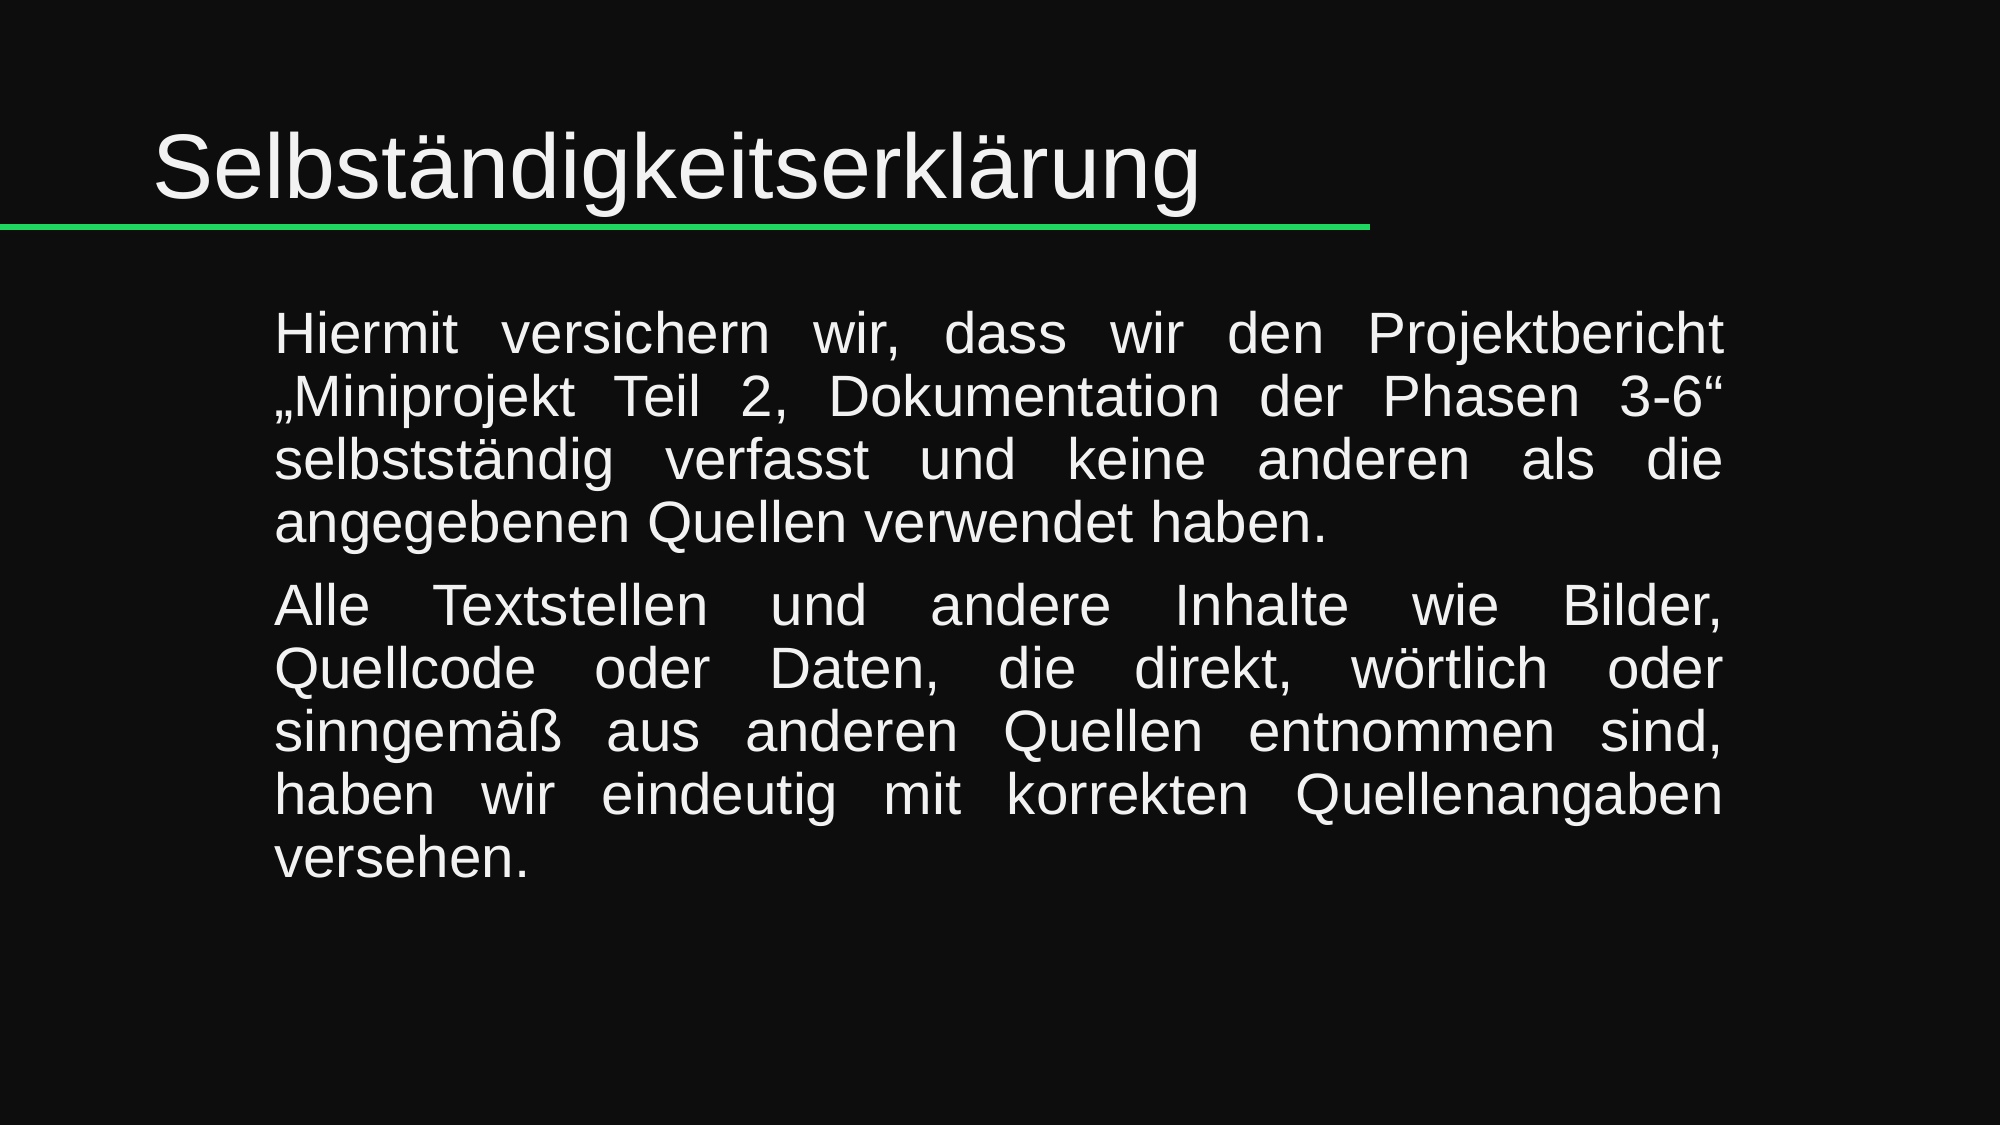

# Selbständigkeitserklärung
Hiermit versichern wir, dass wir den Projektbericht „Miniprojekt Teil 2, Dokumentation der Phasen 3-6“ selbstständig verfasst und keine anderen als die angegebenen Quellen verwendet haben.
Alle Textstellen und andere Inhalte wie Bilder, Quellcode oder Daten, die direkt, wörtlich oder sinngemäß aus anderen Quellen entnommen sind, haben wir eindeutig mit korrekten Quellenangaben versehen.